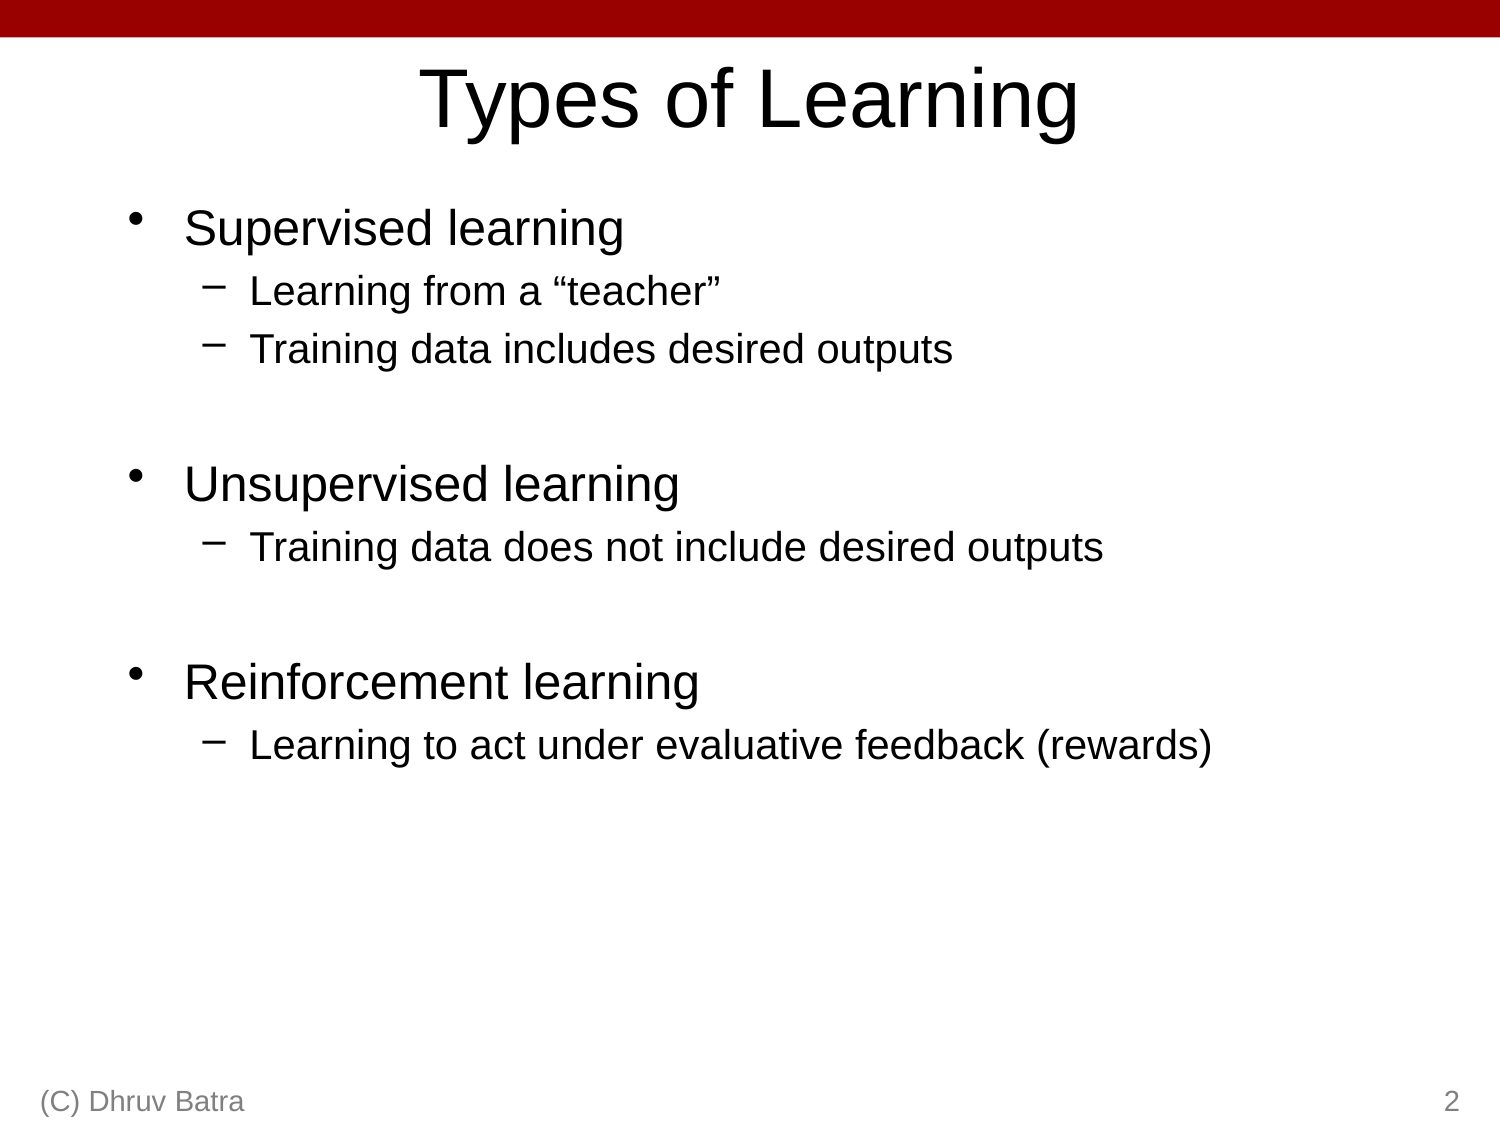

# Types of Learning
Supervised learning
Learning from a “teacher”
Training data includes desired outputs

Unsupervised learning
Training data does not include desired outputs

Reinforcement learning
Learning to act under evaluative feedback (rewards)

(C) Dhruv Batra
2